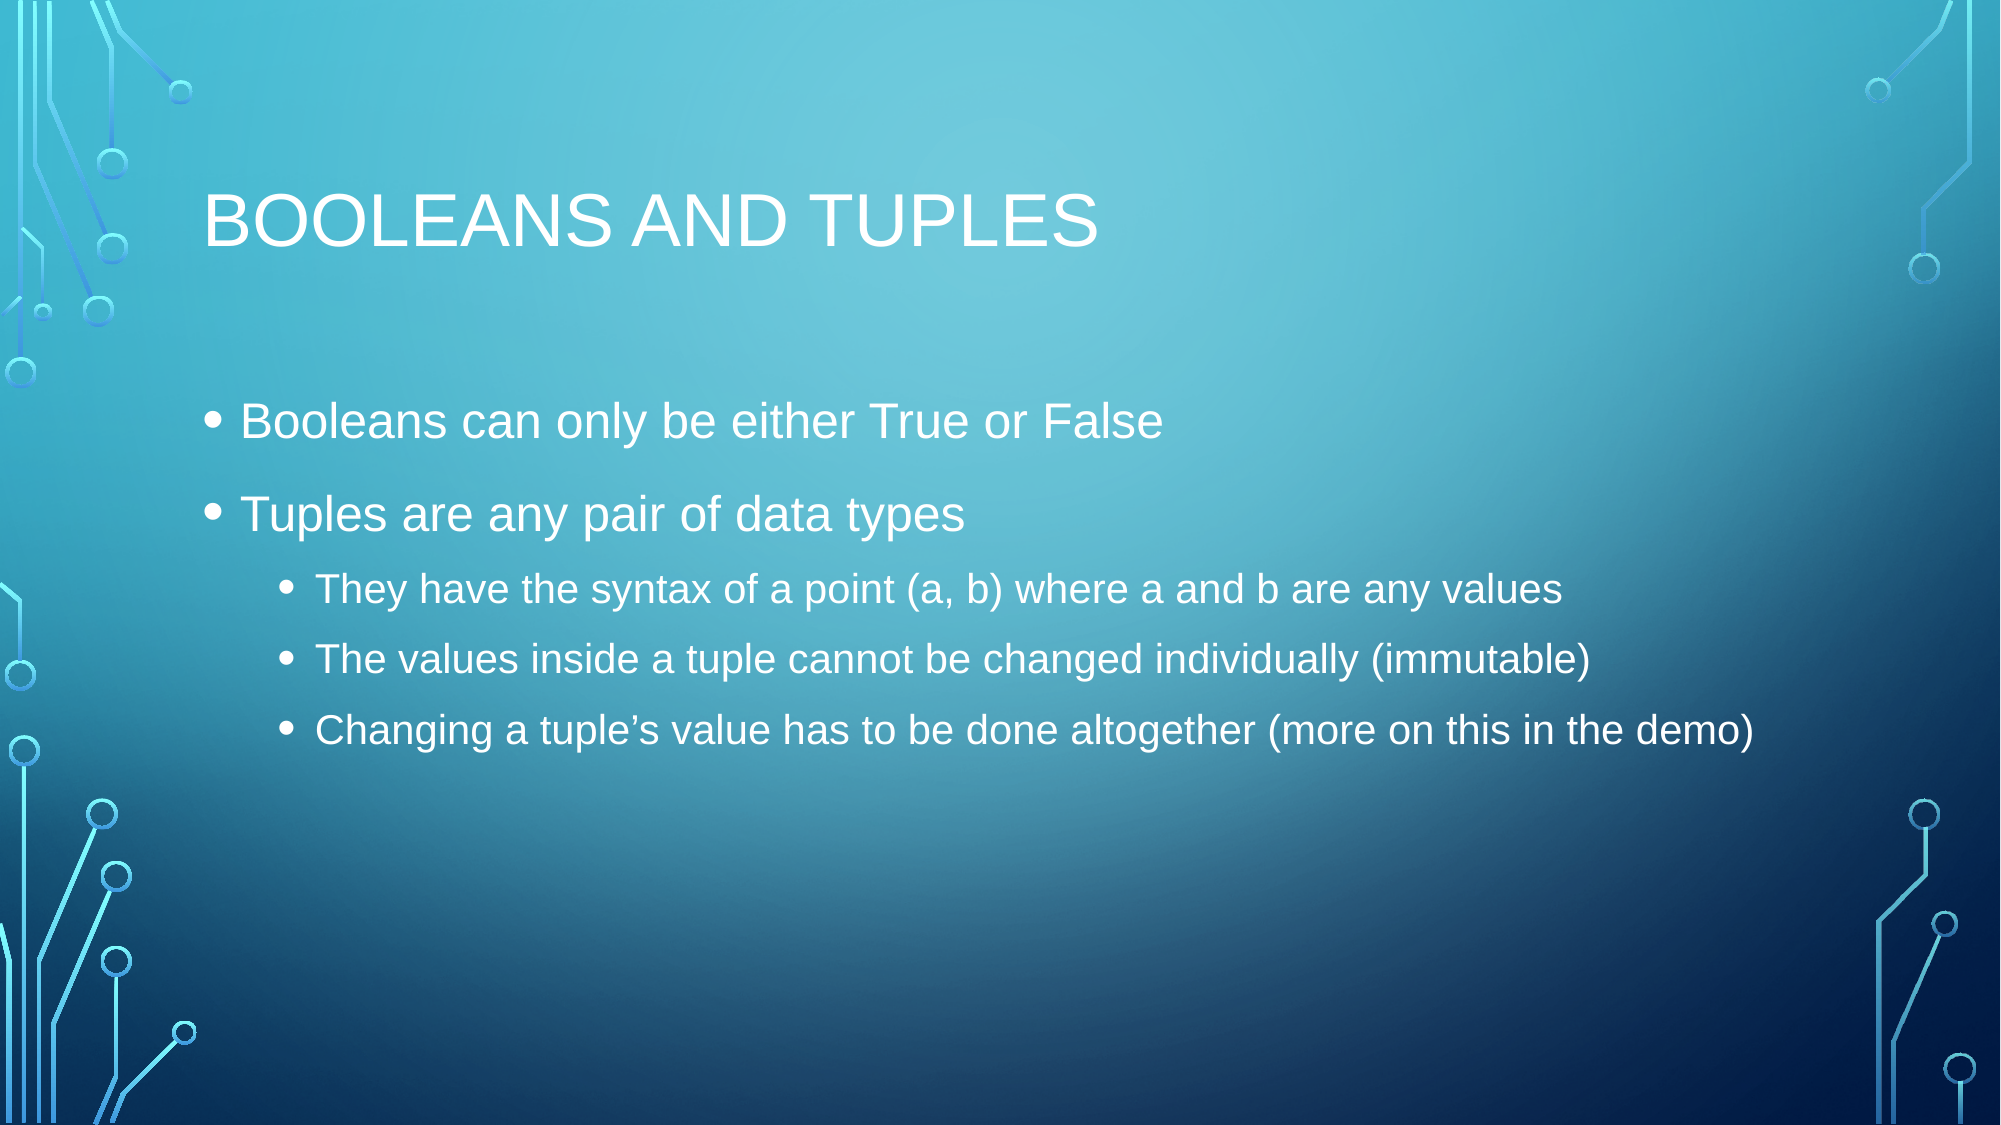

# Booleans and tuples
Booleans can only be either True or False
Tuples are any pair of data types
They have the syntax of a point (a, b) where a and b are any values
The values inside a tuple cannot be changed individually (immutable)
Changing a tuple’s value has to be done altogether (more on this in the demo)